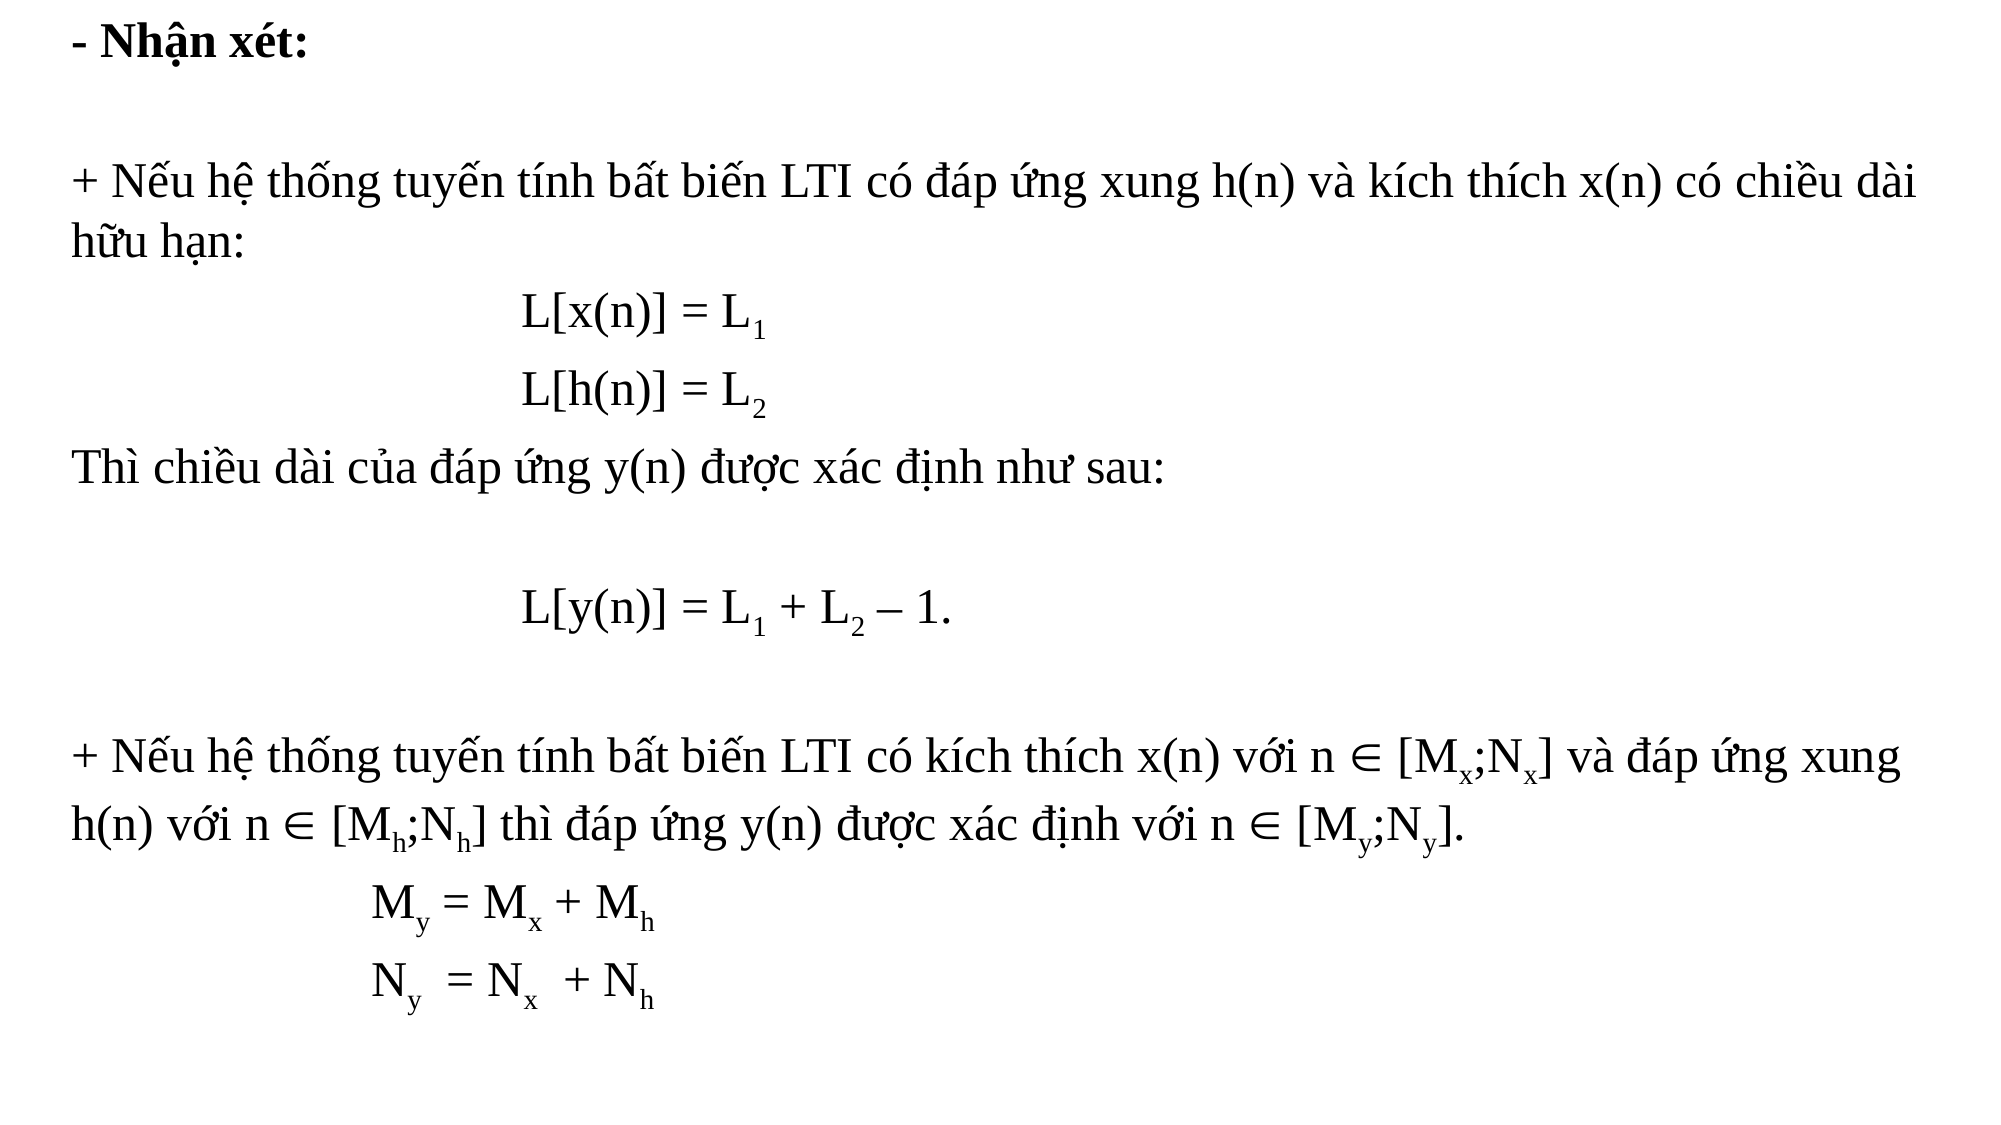

- Nhận xét:

	+ Nếu hệ thống tuyến tính bất biến LTI có đáp ứng xung h(n) và kích thích x(n) có chiều dài hữu hạn:
				L[x(n)] = L1
				L[h(n)] = L2
	Thì chiều dài của đáp ứng y(n) được xác định như sau:

				L[y(n)] = L1 + L2 – 1.

	+ Nếu hệ thống tuyến tính bất biến LTI có kích thích x(n) với n ∈ [Mx;Nx] và đáp ứng xung h(n) với n ∈ [Mh;Nh] thì đáp ứng y(n) được xác định với n ∈ [My;Ny].
			My = Mx + Mh
			Ny  = Nx  + Nh